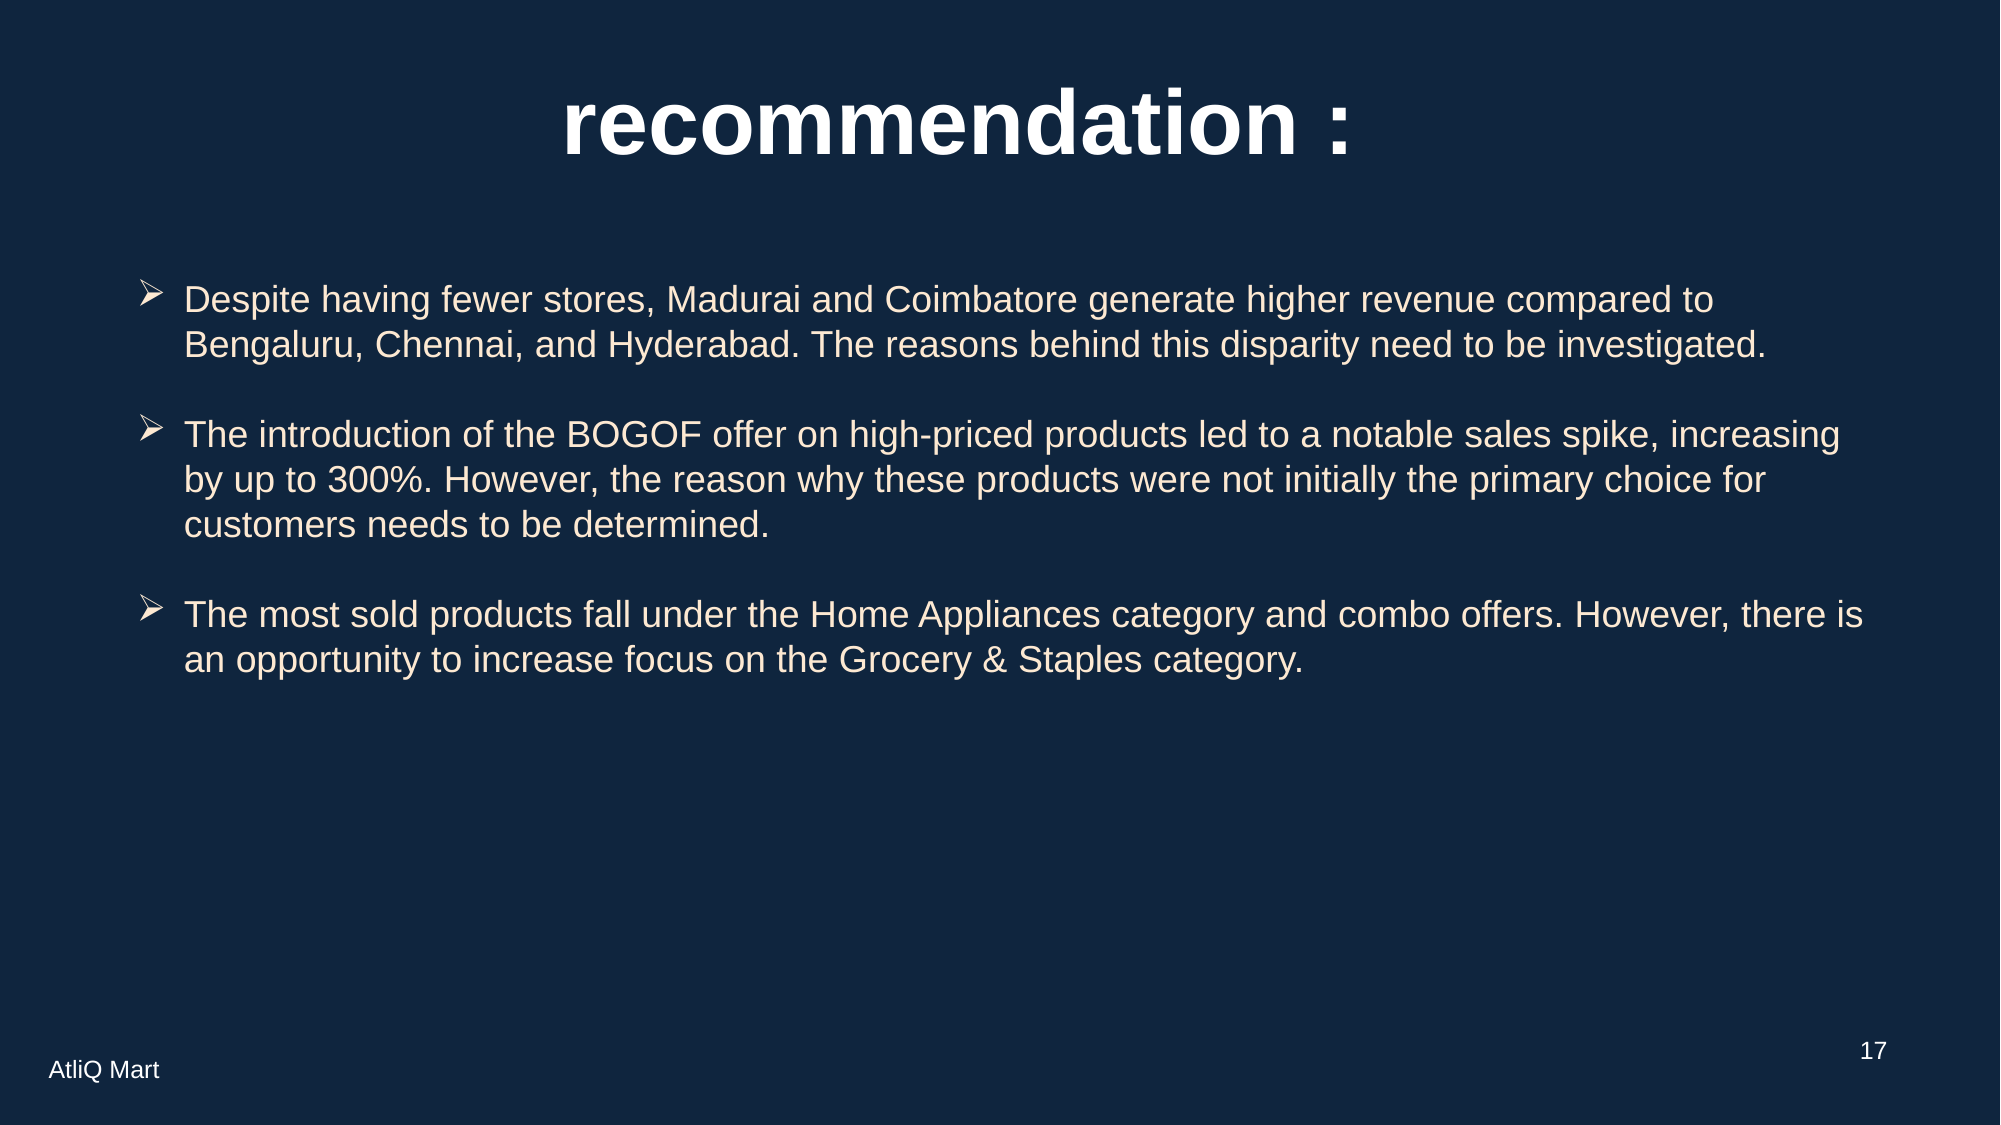

# recommendation :
Despite having fewer stores, Madurai and Coimbatore generate higher revenue compared to Bengaluru, Chennai, and Hyderabad. The reasons behind this disparity need to be investigated.

The introduction of the BOGOF offer on high-priced products led to a notable sales spike, increasing by up to 300%. However, the reason why these products were not initially the primary choice for customers needs to be determined.

The most sold products fall under the Home Appliances category and combo offers. However, there is an opportunity to increase focus on the Grocery & Staples category.
17
AtliQ Mart